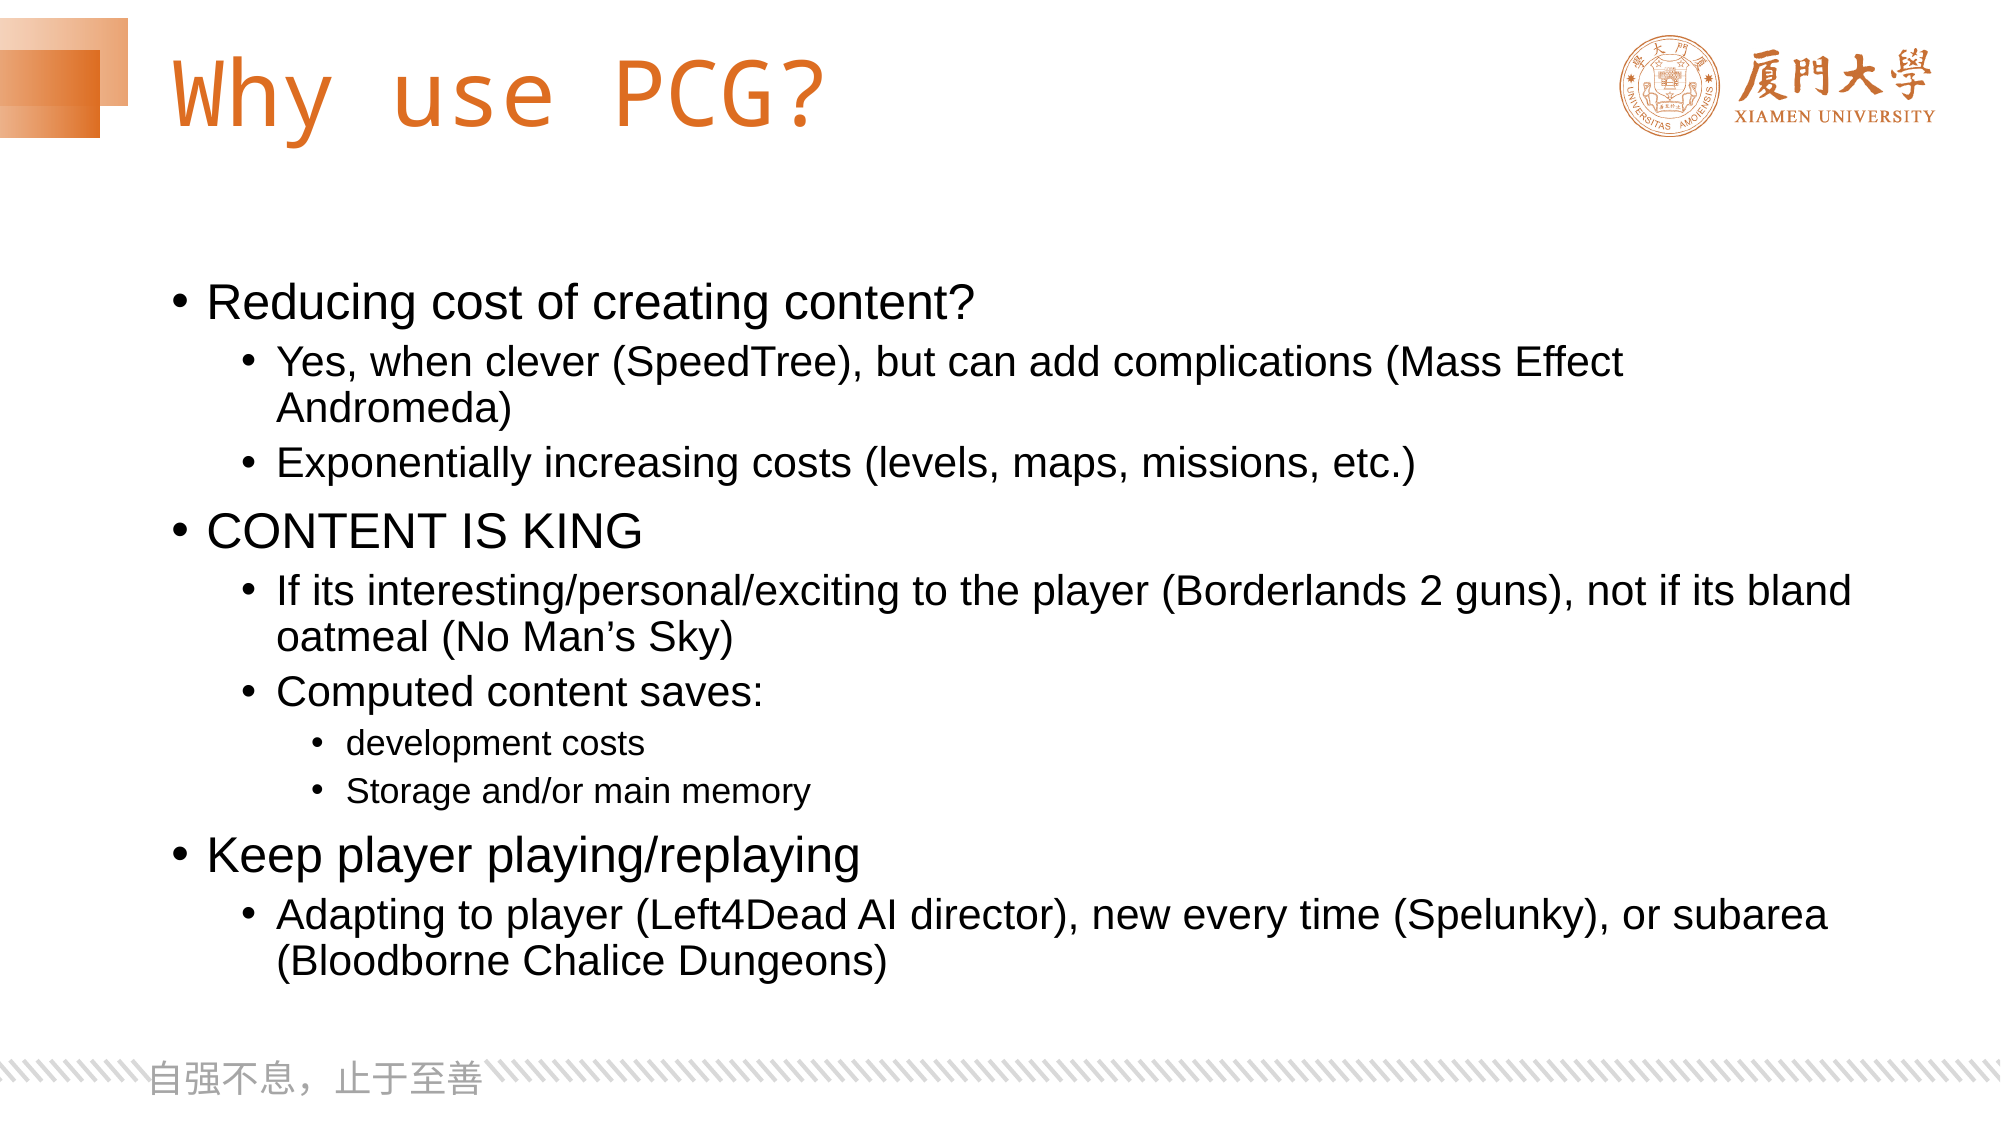

# Why use PCG?
Reducing cost of creating content?
Yes, when clever (SpeedTree), but can add complications (Mass Effect Andromeda)
Exponentially increasing costs (levels, maps, missions, etc.)
CONTENT IS KING
If its interesting/personal/exciting to the player (Borderlands 2 guns), not if its bland oatmeal (No Man’s Sky)
Computed content saves:
development costs
Storage and/or main memory
Keep player playing/replaying
Adapting to player (Left4Dead AI director), new every time (Spelunky), or subarea (Bloodborne Chalice Dungeons)